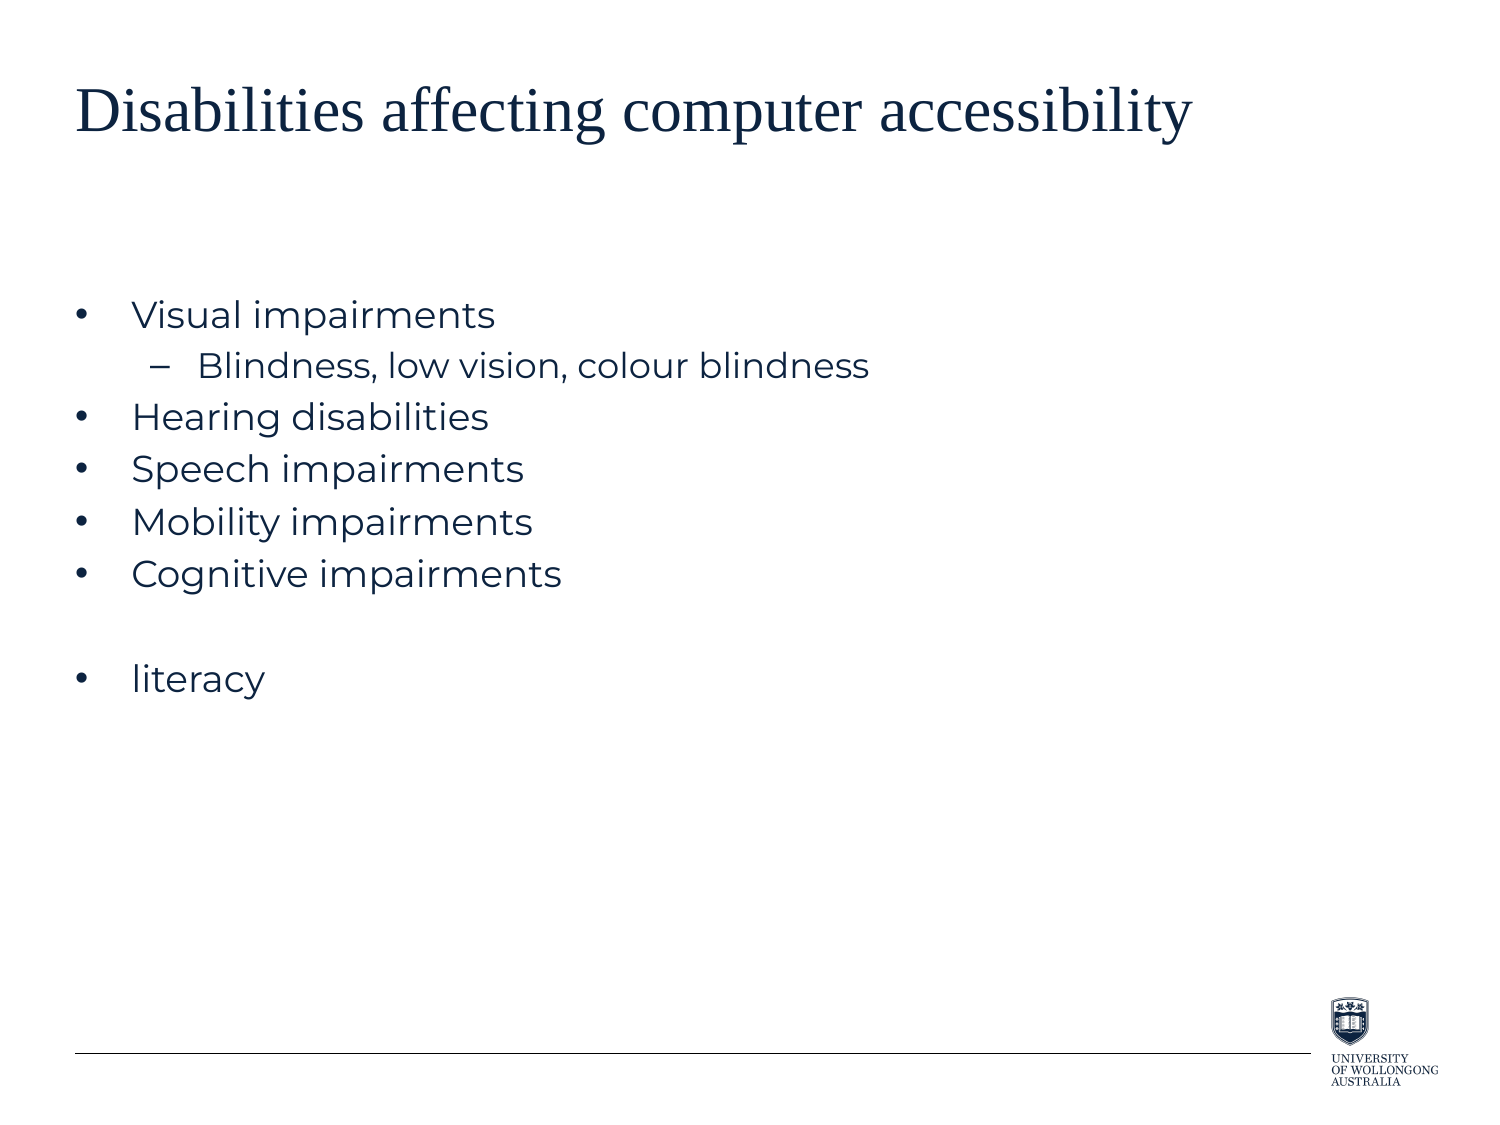

# Disabilities affecting computer accessibility
Visual impairments
Blindness, low vision, colour blindness
Hearing disabilities
Speech impairments
Mobility impairments
Cognitive impairments

literacy